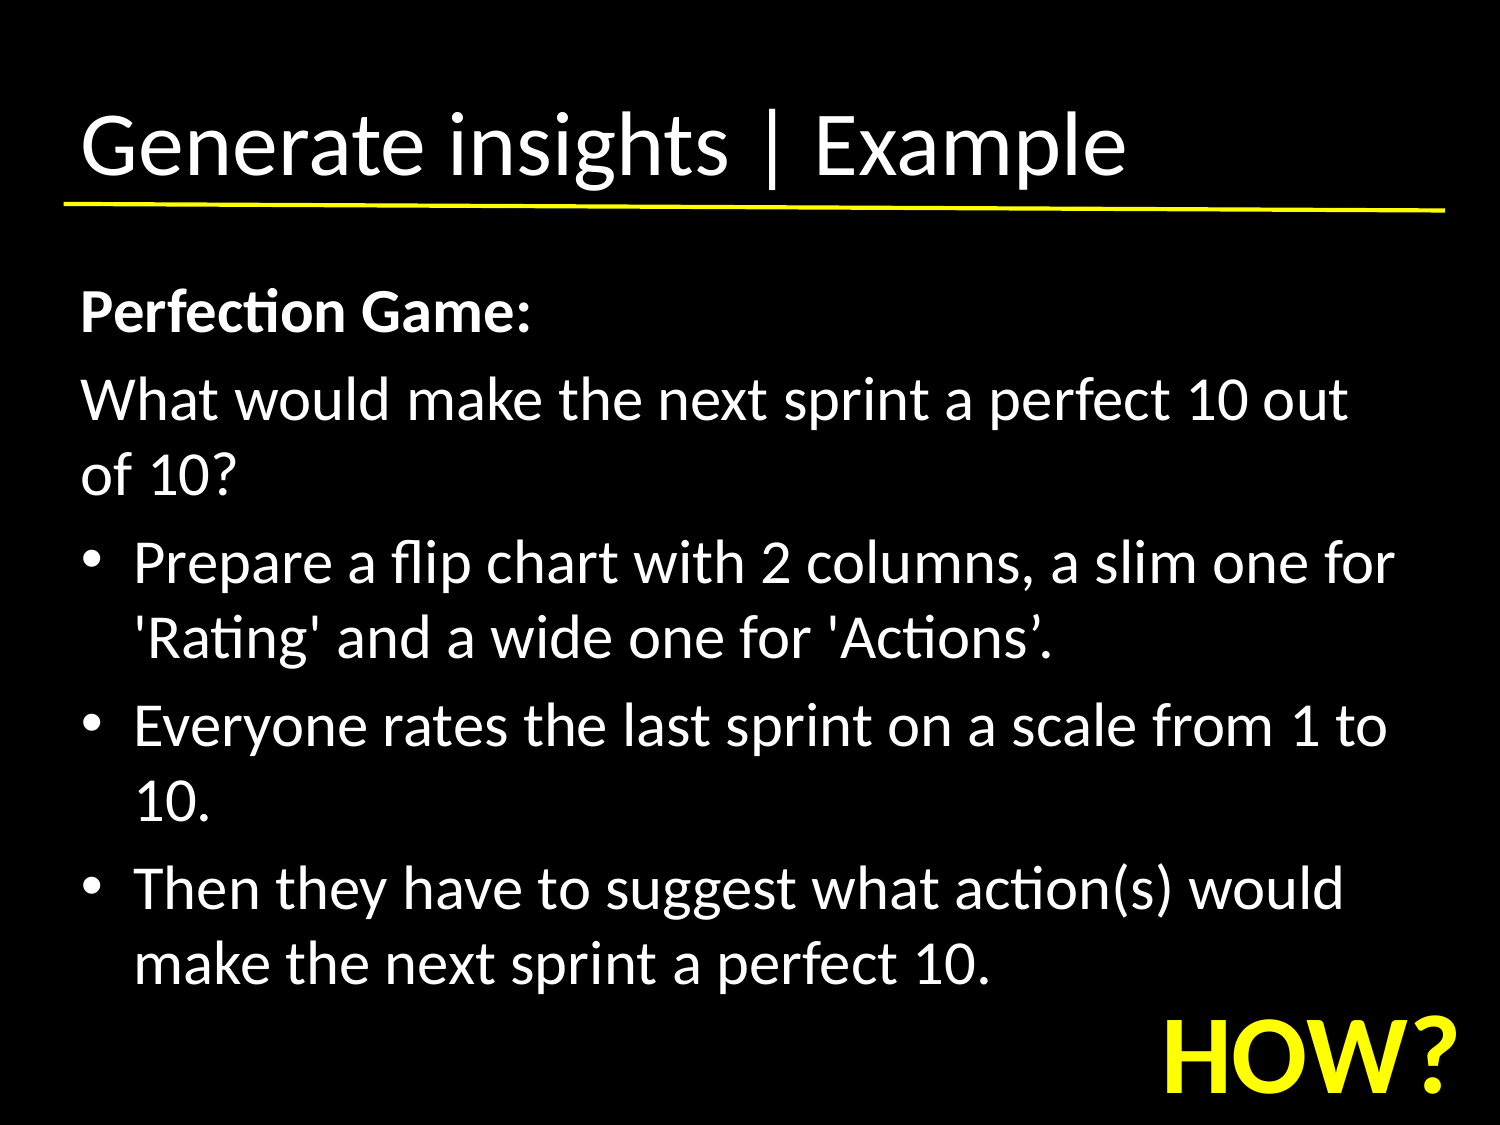

# Generate insights | Example
Perfection Game:
What would make the next sprint a perfect 10 out of 10?
Prepare a flip chart with 2 columns, a slim one for 'Rating' and a wide one for 'Actions’.
Everyone rates the last sprint on a scale from 1 to 10.
Then they have to suggest what action(s) would make the next sprint a perfect 10.
HOW?